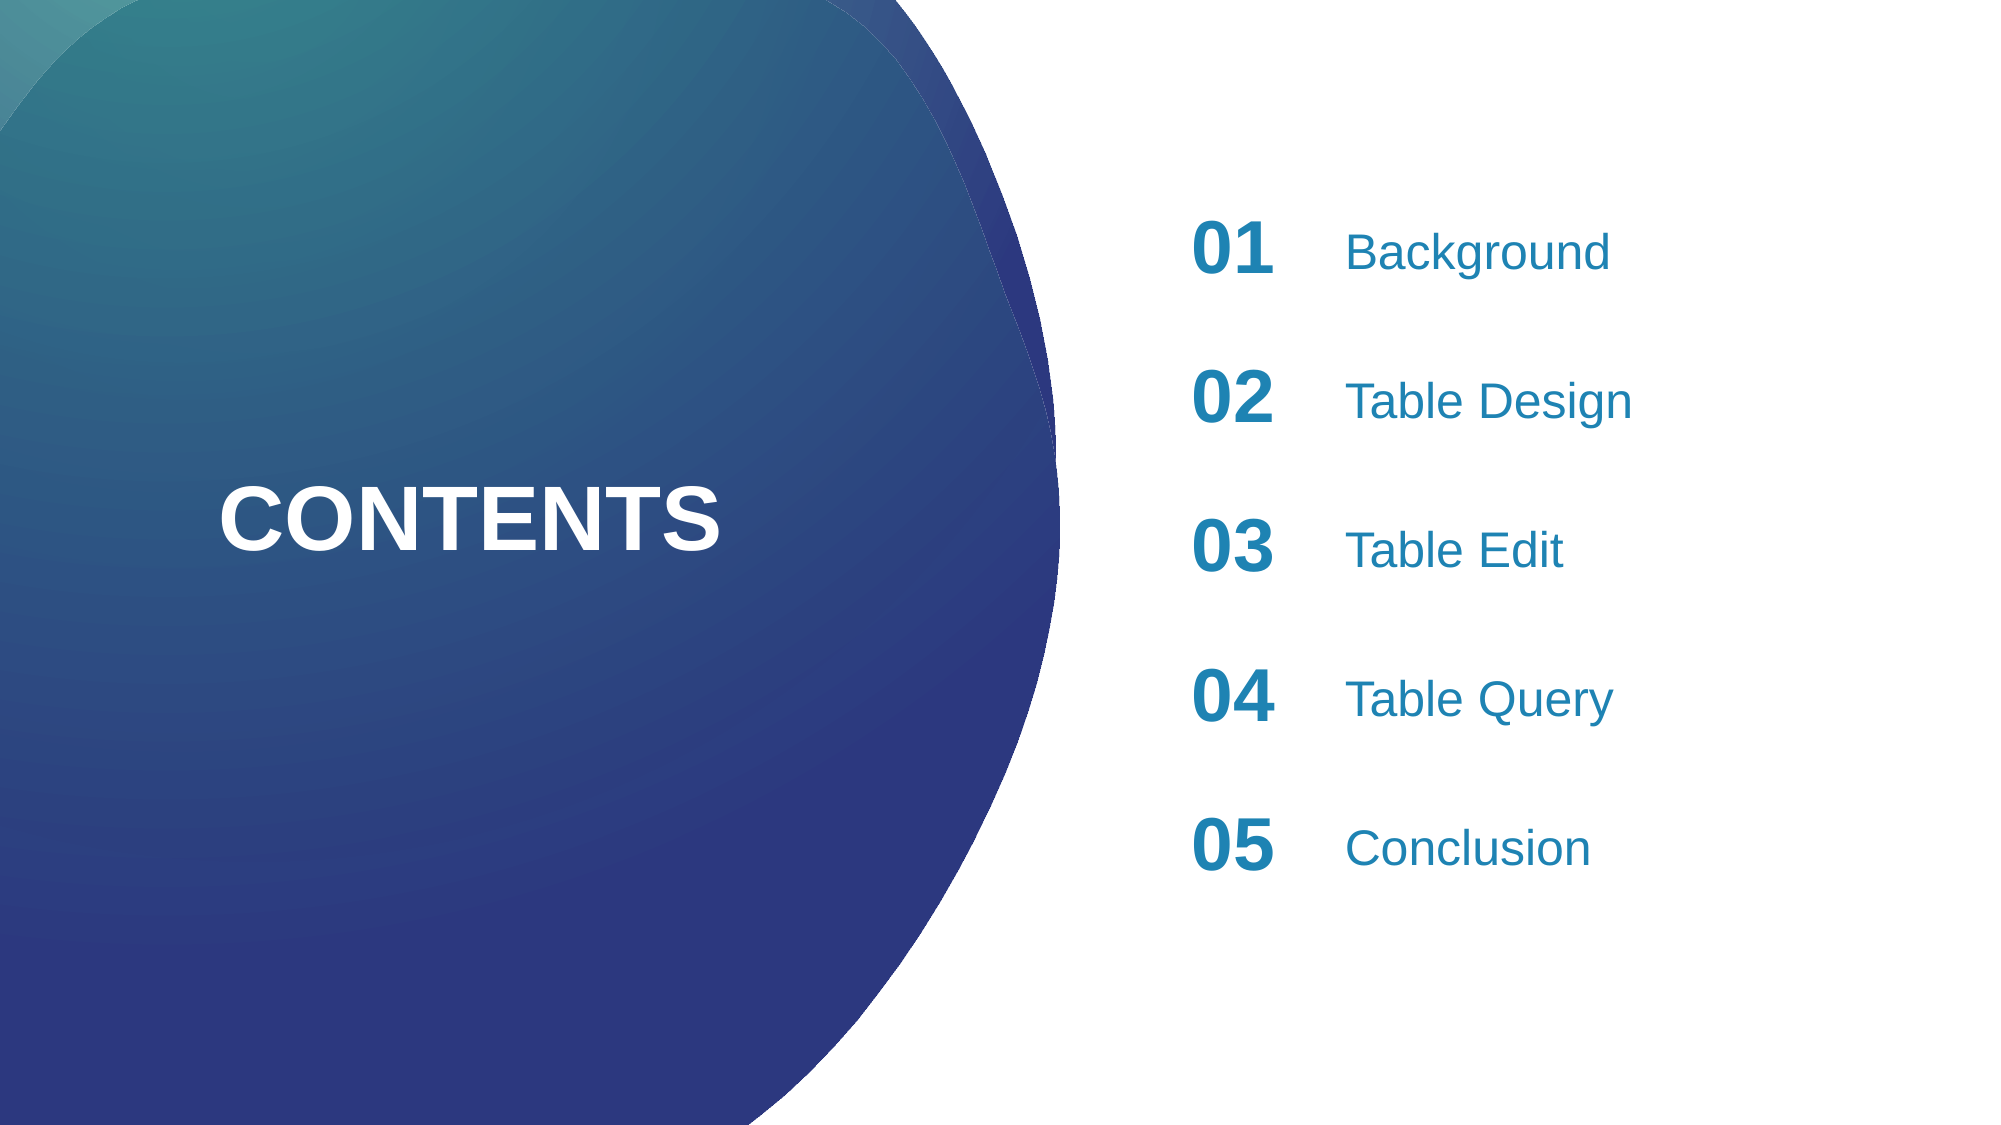

01
Background
02
Table Design
CONTENTS
03
Table Edit
04
Table Query
05
Conclusion